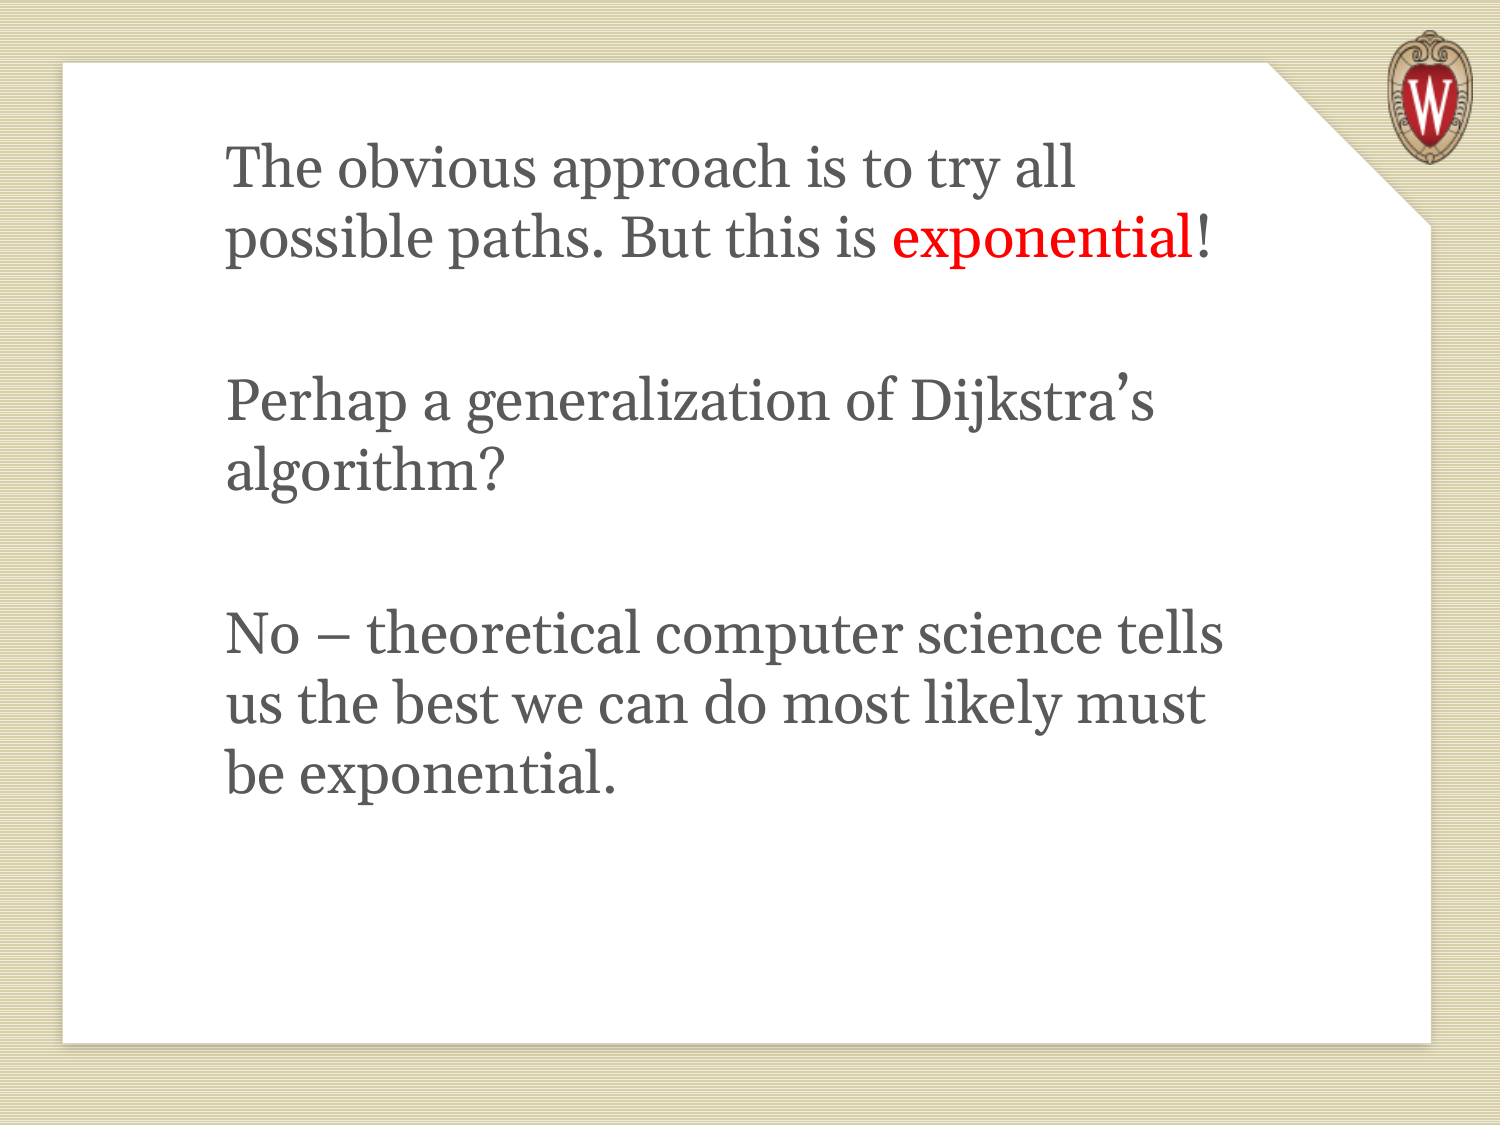

The obvious approach is to try all possible paths. But this is exponential!

Perhap a generalization of Dijkstra’s  algorithm?

No – theoretical computer science tells us the best we can do most likely must be exponential.